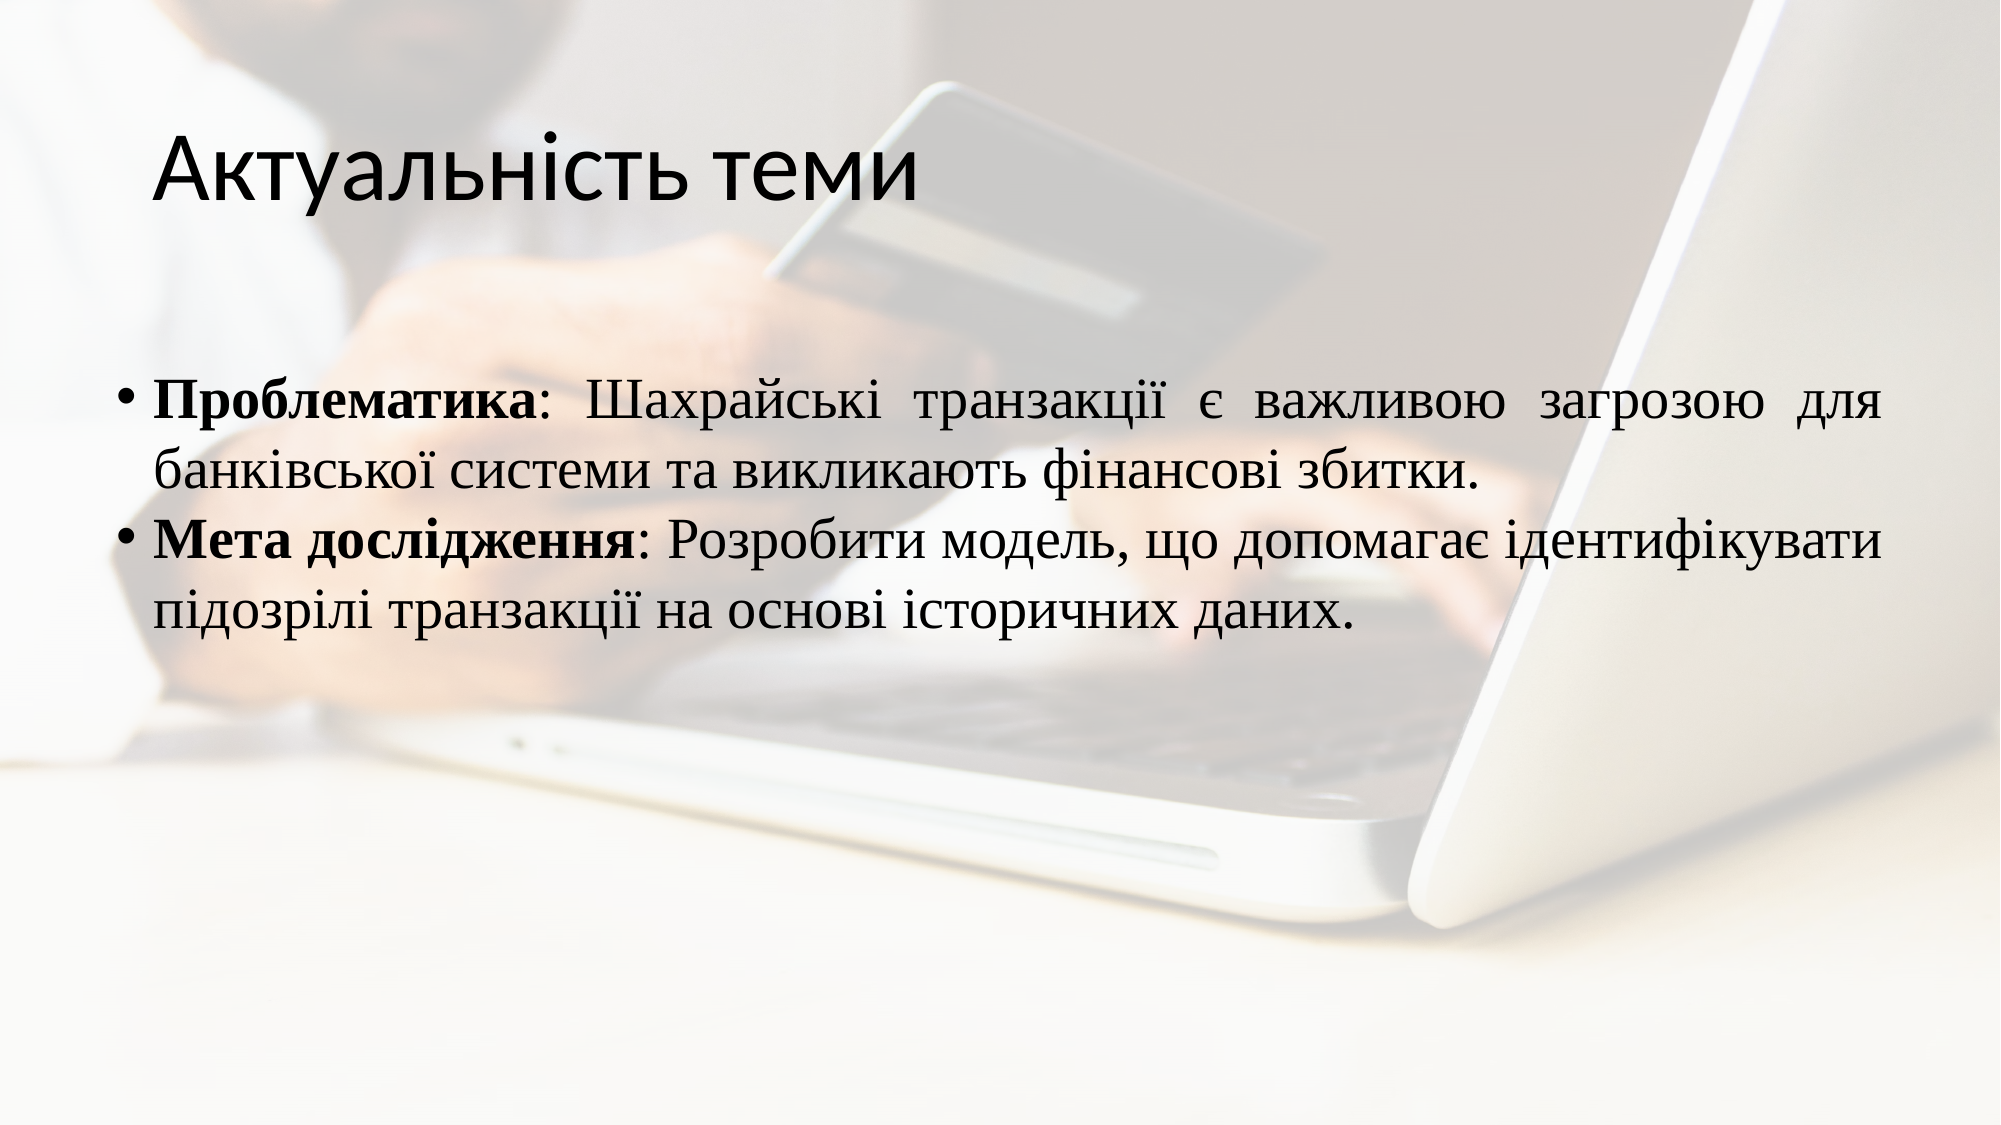

# Актуальність теми
Проблематика: Шахрайські транзакції є важливою загрозою для банківської системи та викликають фінансові збитки.
Мета дослідження: Розробити модель, що допомагає ідентифікувати підозрілі транзакції на основі історичних даних.